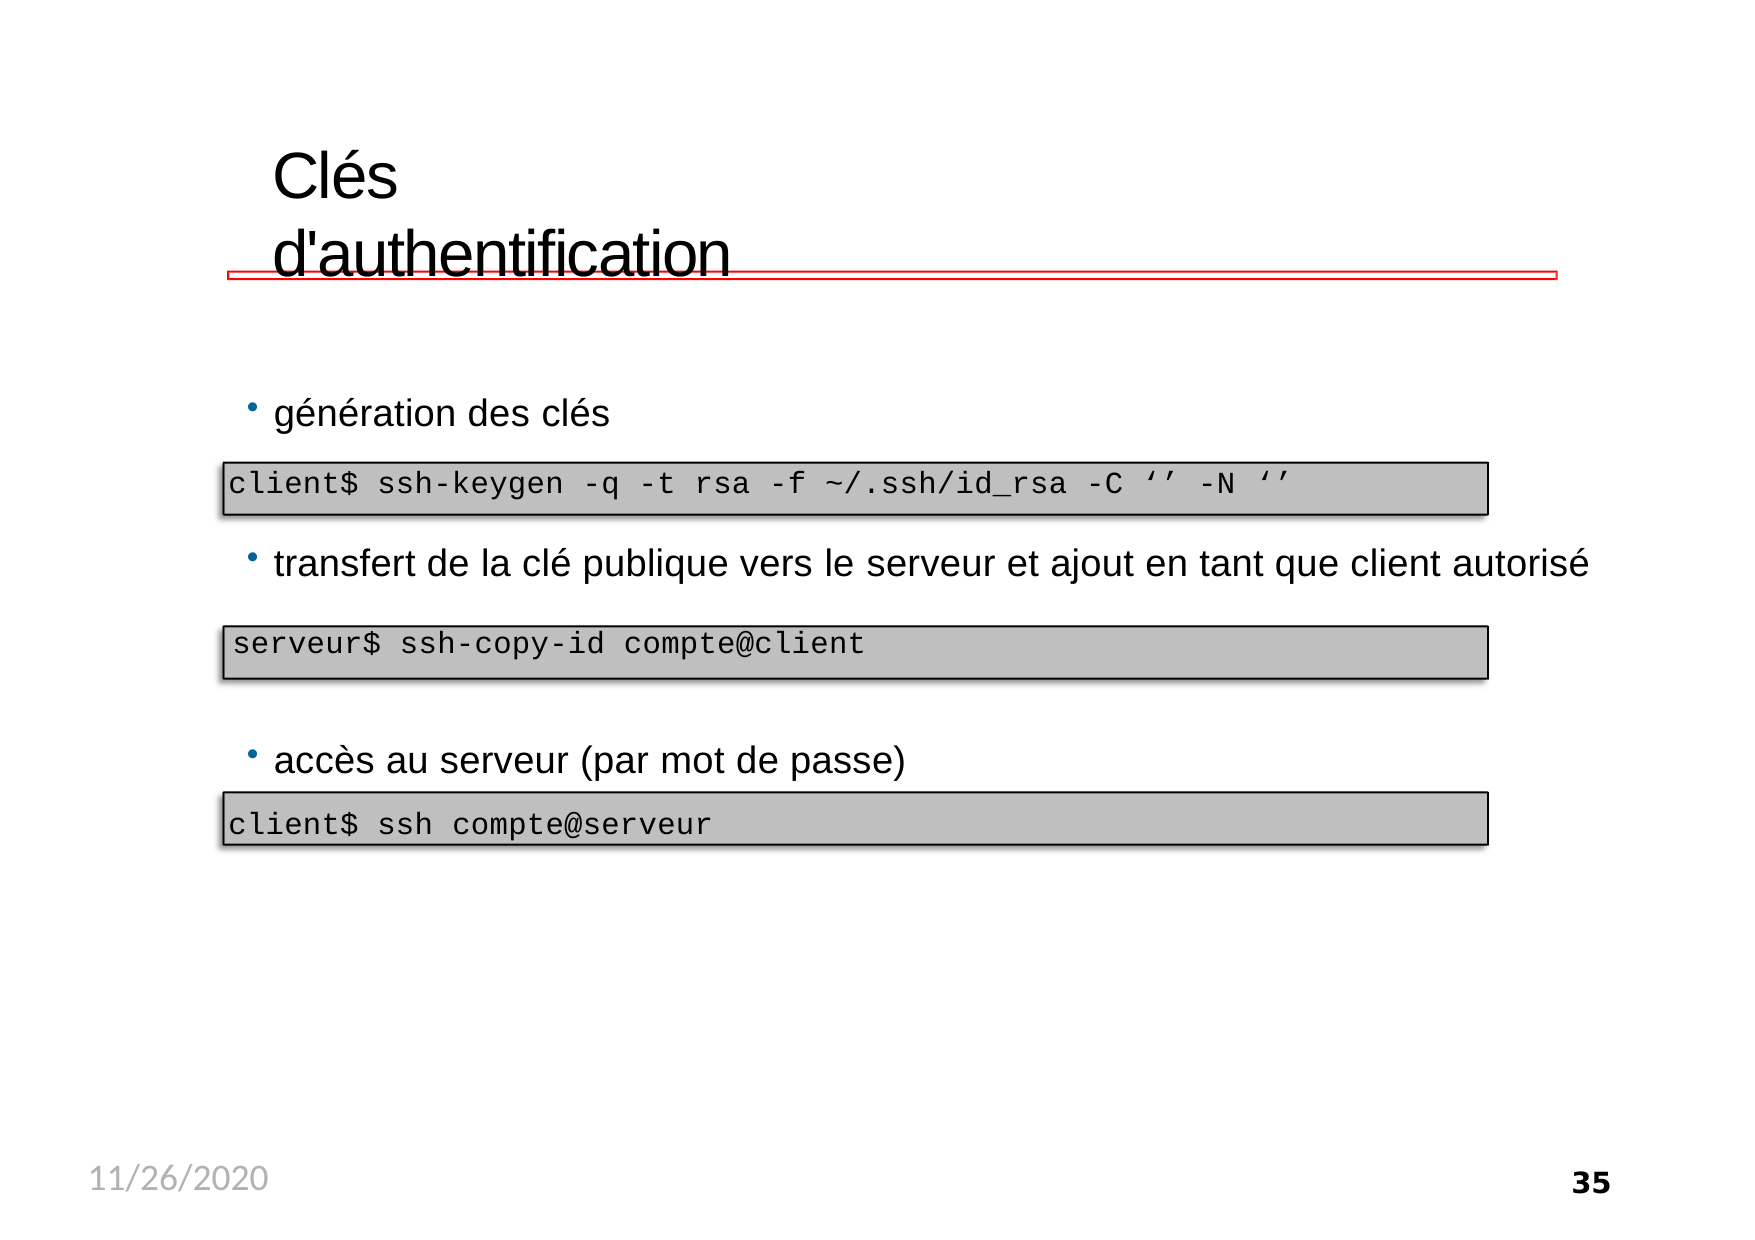

# Clés d'authentification
génération des clés
client$ ssh-keygen -q -t rsa -f ~/.ssh/id_rsa -C ‘’ -N ‘’

transfert de la clé publique vers le serveur et ajout en tant que client autorisé

accès au serveur (par mot de passe)
client$ ssh compte@serveur

 serveur$ ssh-copy-id compte@client

11/26/2020
35